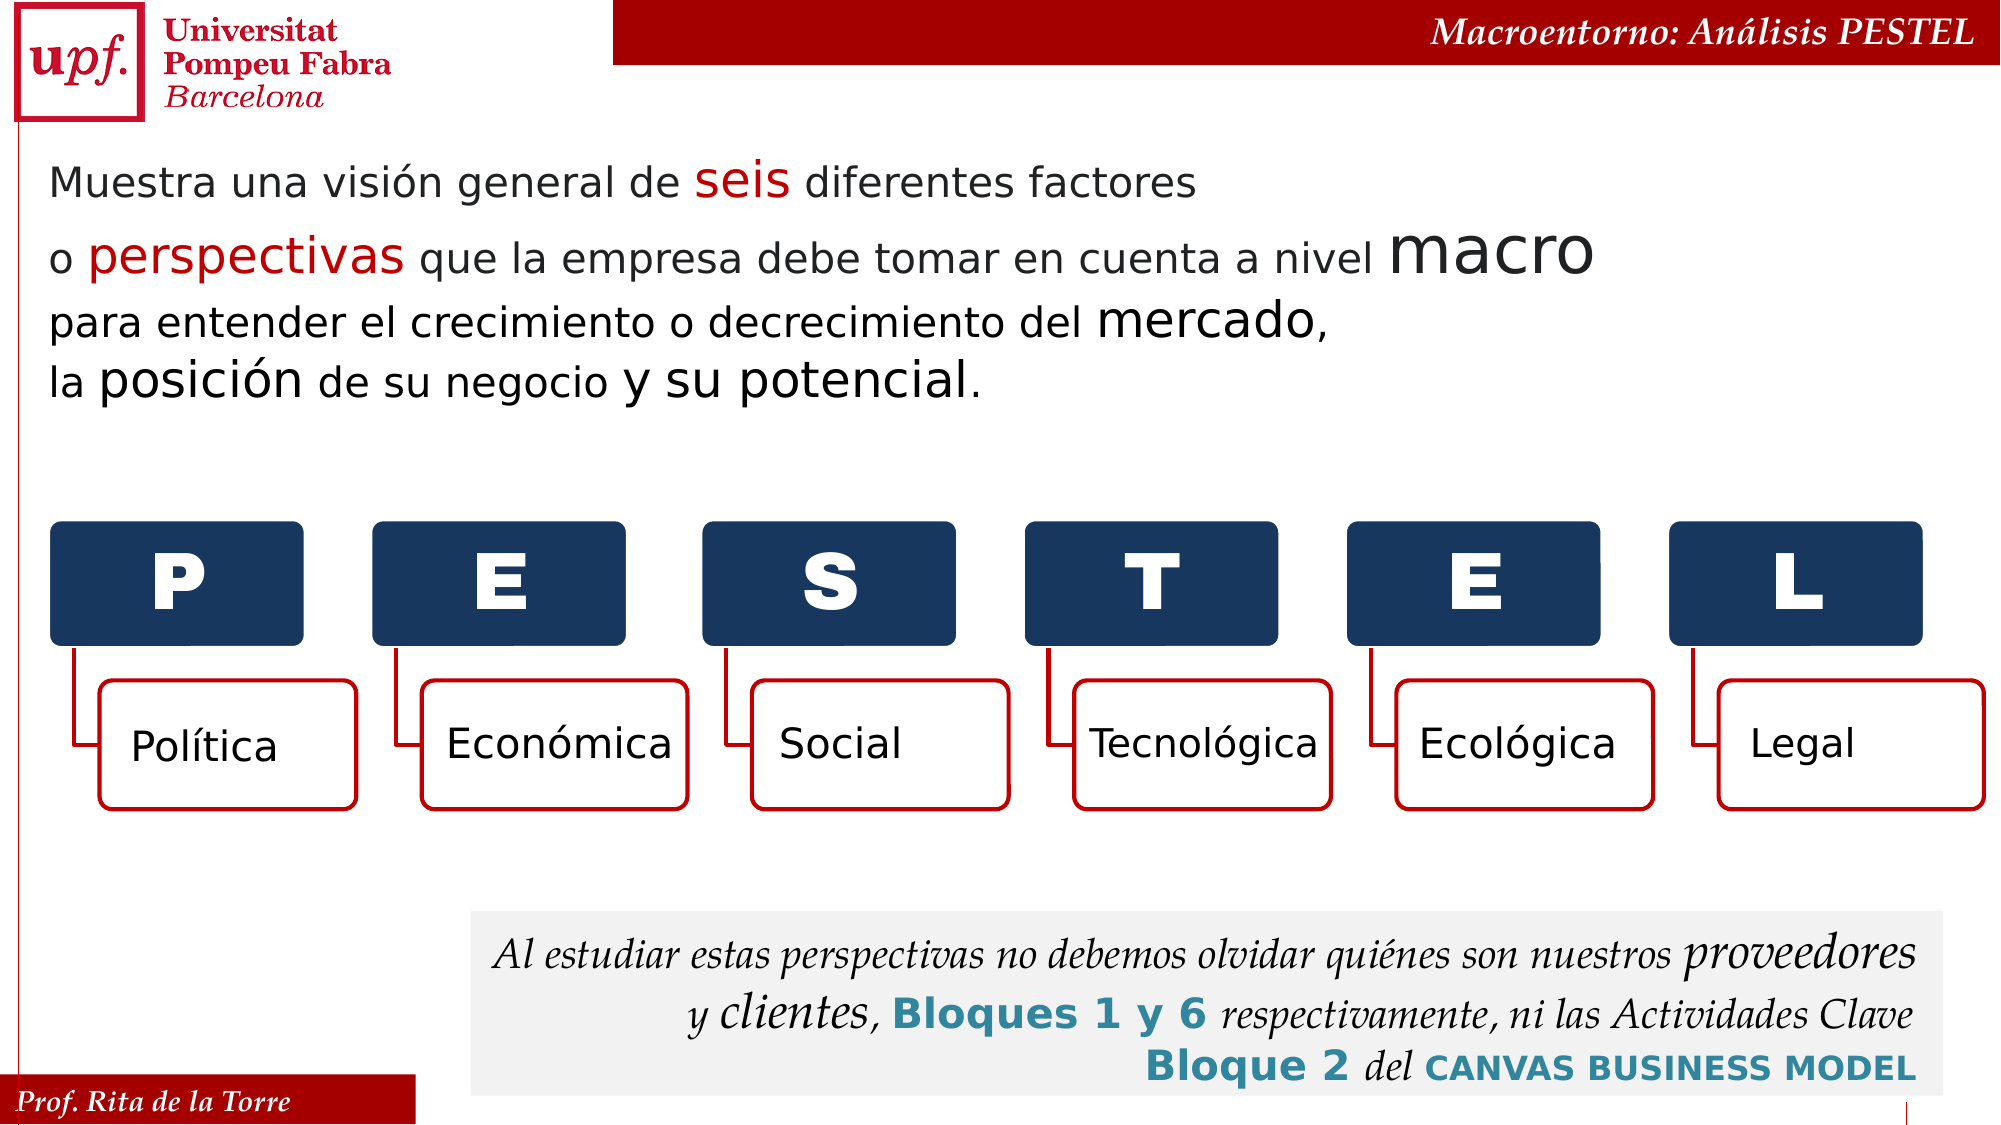

# Macroentorno: Análisis PESTEL
Muestra una visión general de seis diferentes factores
o perspectivas que la empresa debe tomar en cuenta a nivel macro
para entender el crecimiento o decrecimiento del mercado,
la posición de su negocio y su potencial.
P
 Política
E
 Económica
S
 Social
T
Tecnológica
E
 Ecológica
L
  Legal
Al estudiar estas perspectivas no debemos olvidar quiénes son nuestros proveedores
y clientes, Bloques 1 y 6 respectivamente, ni las Actividades Clave
Bloque 2 del CANVAS BUSINESS MODEL